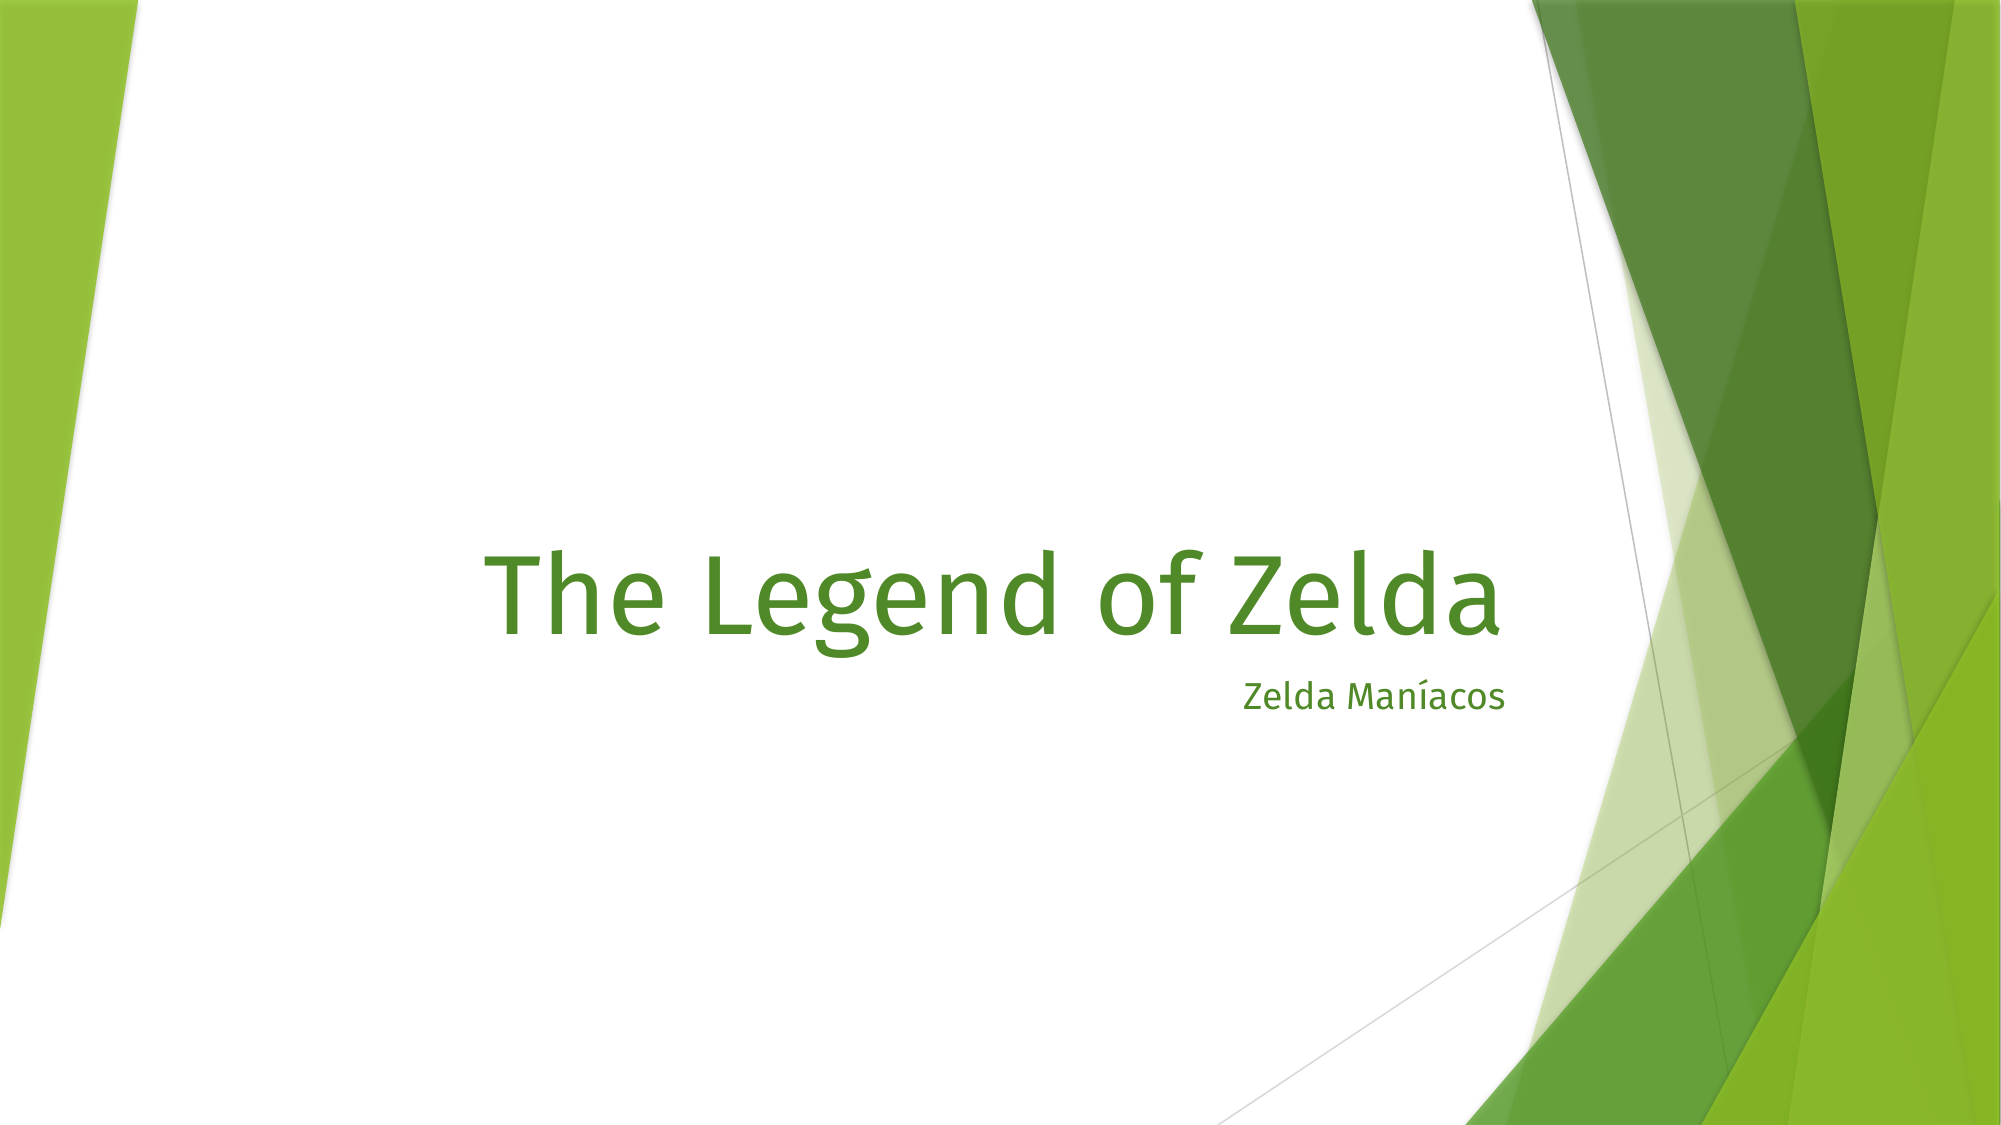

# The Legend of Zelda
Zelda Maníacos